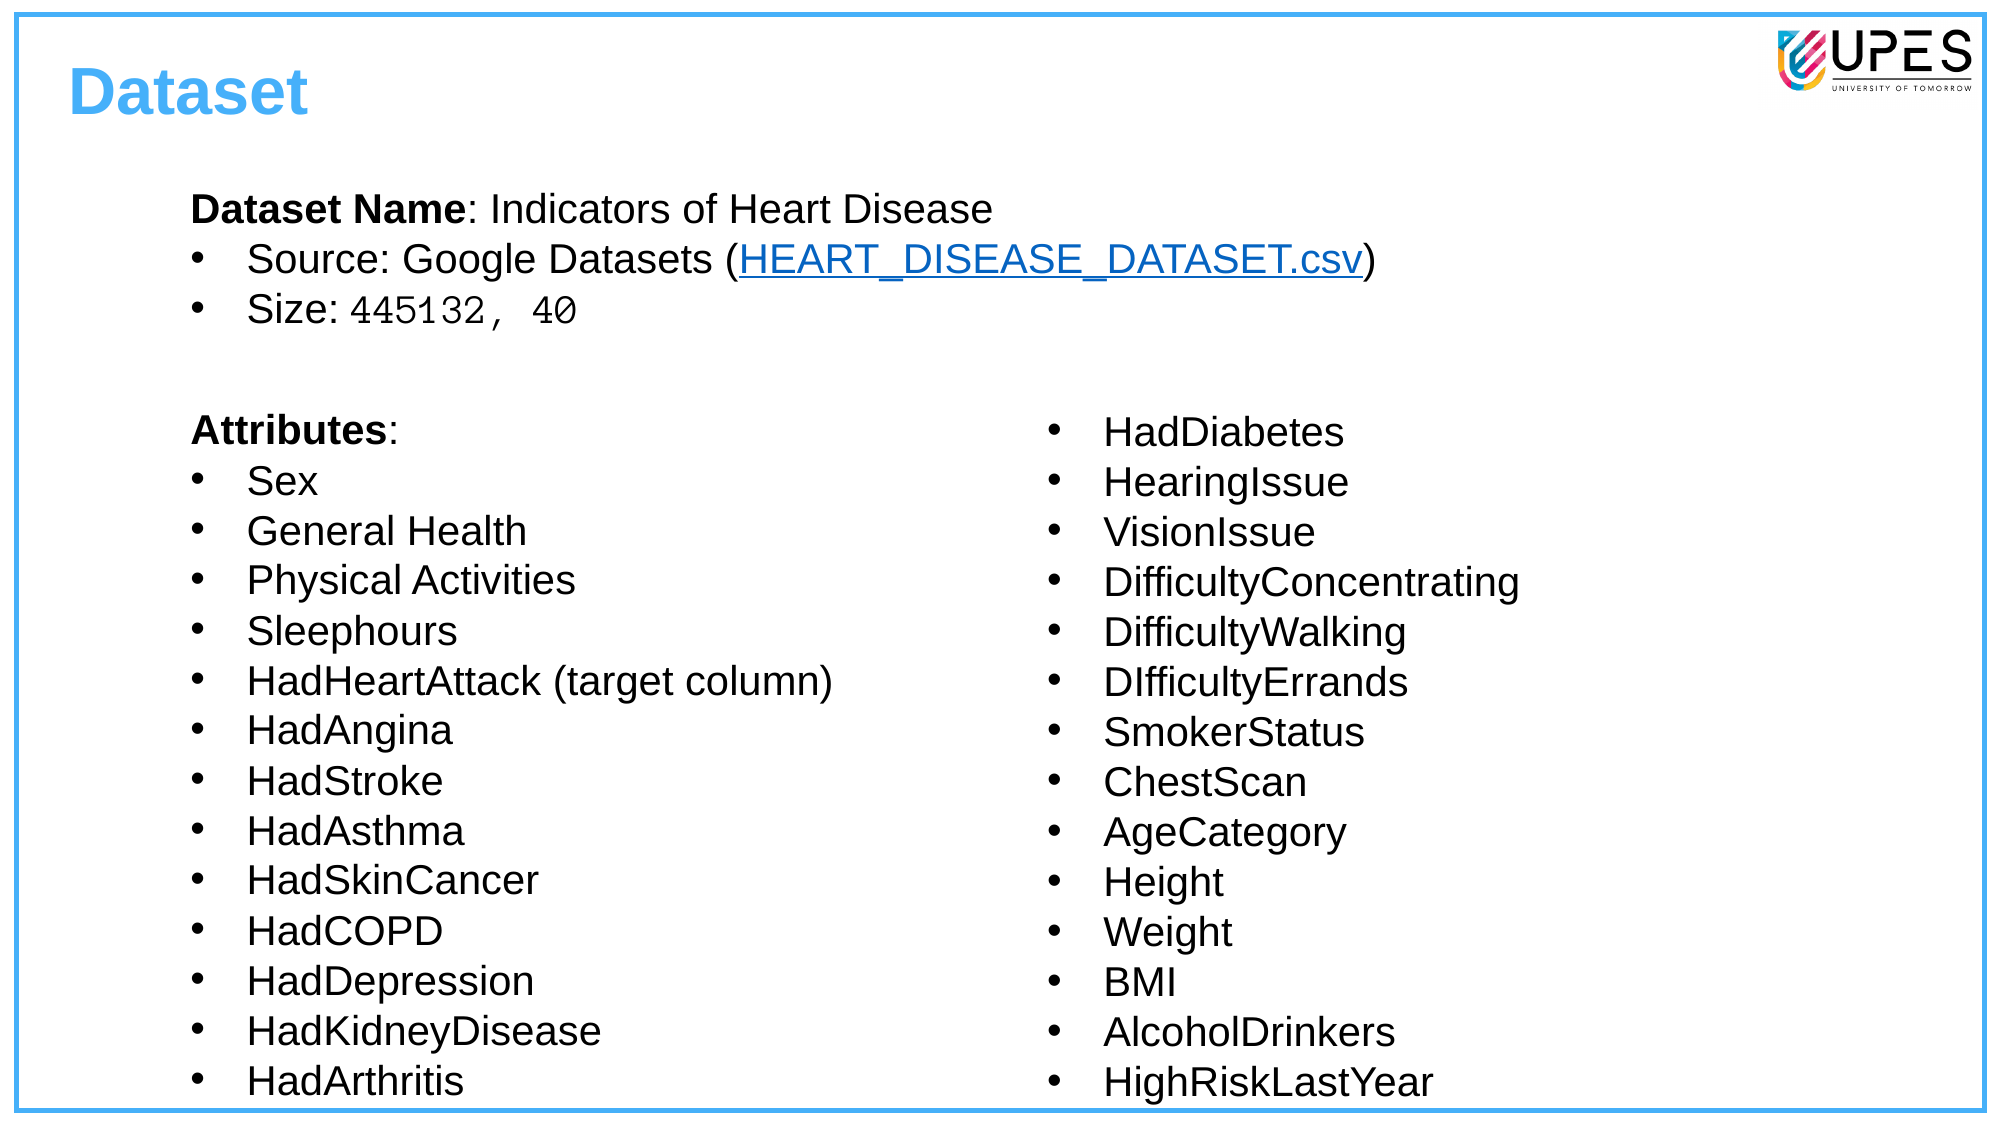

Dataset
Dataset Name: Indicators of Heart Disease
Source: Google Datasets (HEART_DISEASE_DATASET.csv)
Size: 445132, 40
Attributes:
Sex
General Health
Physical Activities
Sleephours
HadHeartAttack (target column)
HadAngina
HadStroke
HadAsthma
HadSkinCancer
HadCOPD
HadDepression
HadKidneyDisease
HadArthritis
HadDiabetes
HearingIssue
VisionIssue
DifficultyConcentrating
DifficultyWalking
DIfficultyErrands
SmokerStatus
ChestScan
AgeCategory
Height
Weight
BMI
AlcoholDrinkers
HighRiskLastYear